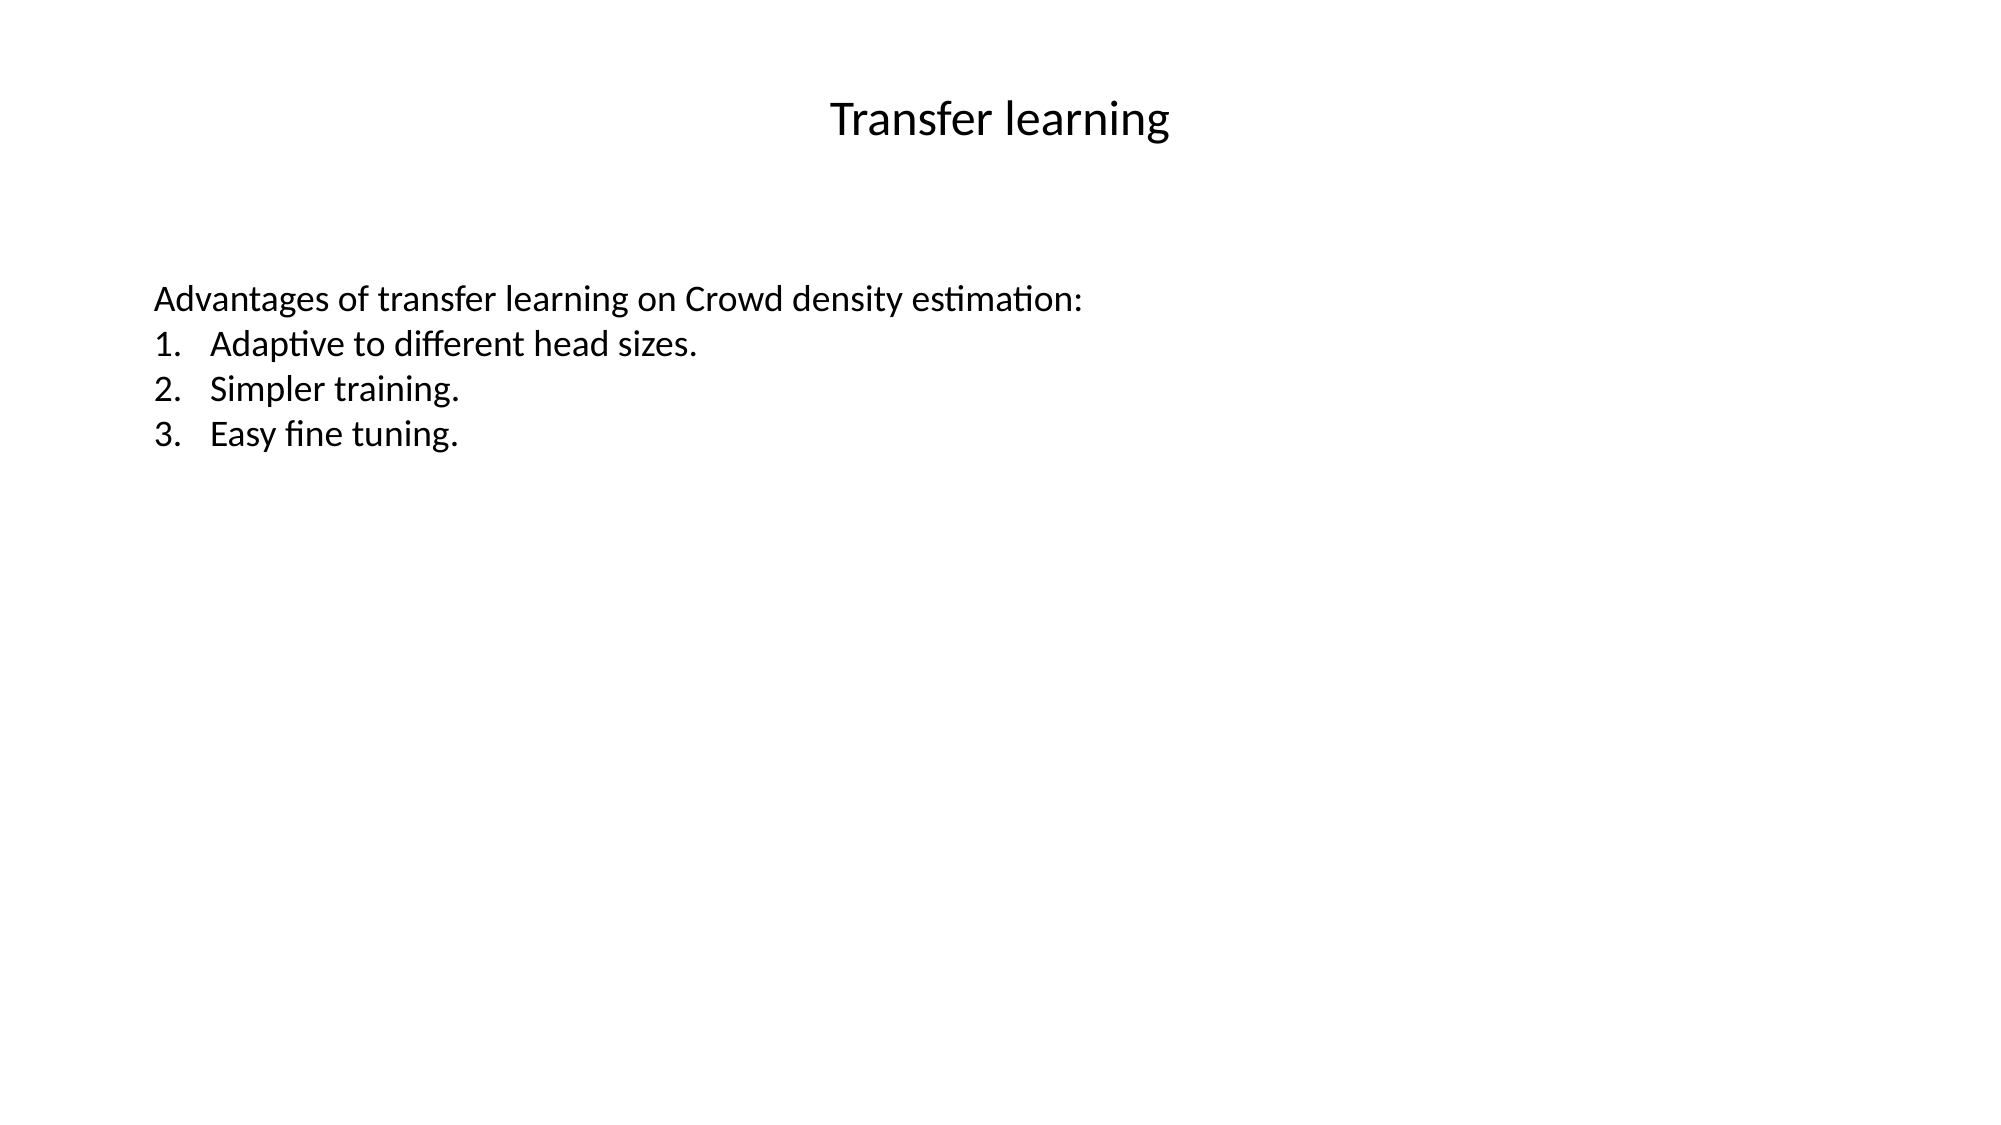

Transfer learning
Advantages of transfer learning on Crowd density estimation:
Adaptive to different head sizes.
Simpler training.
Easy fine tuning.